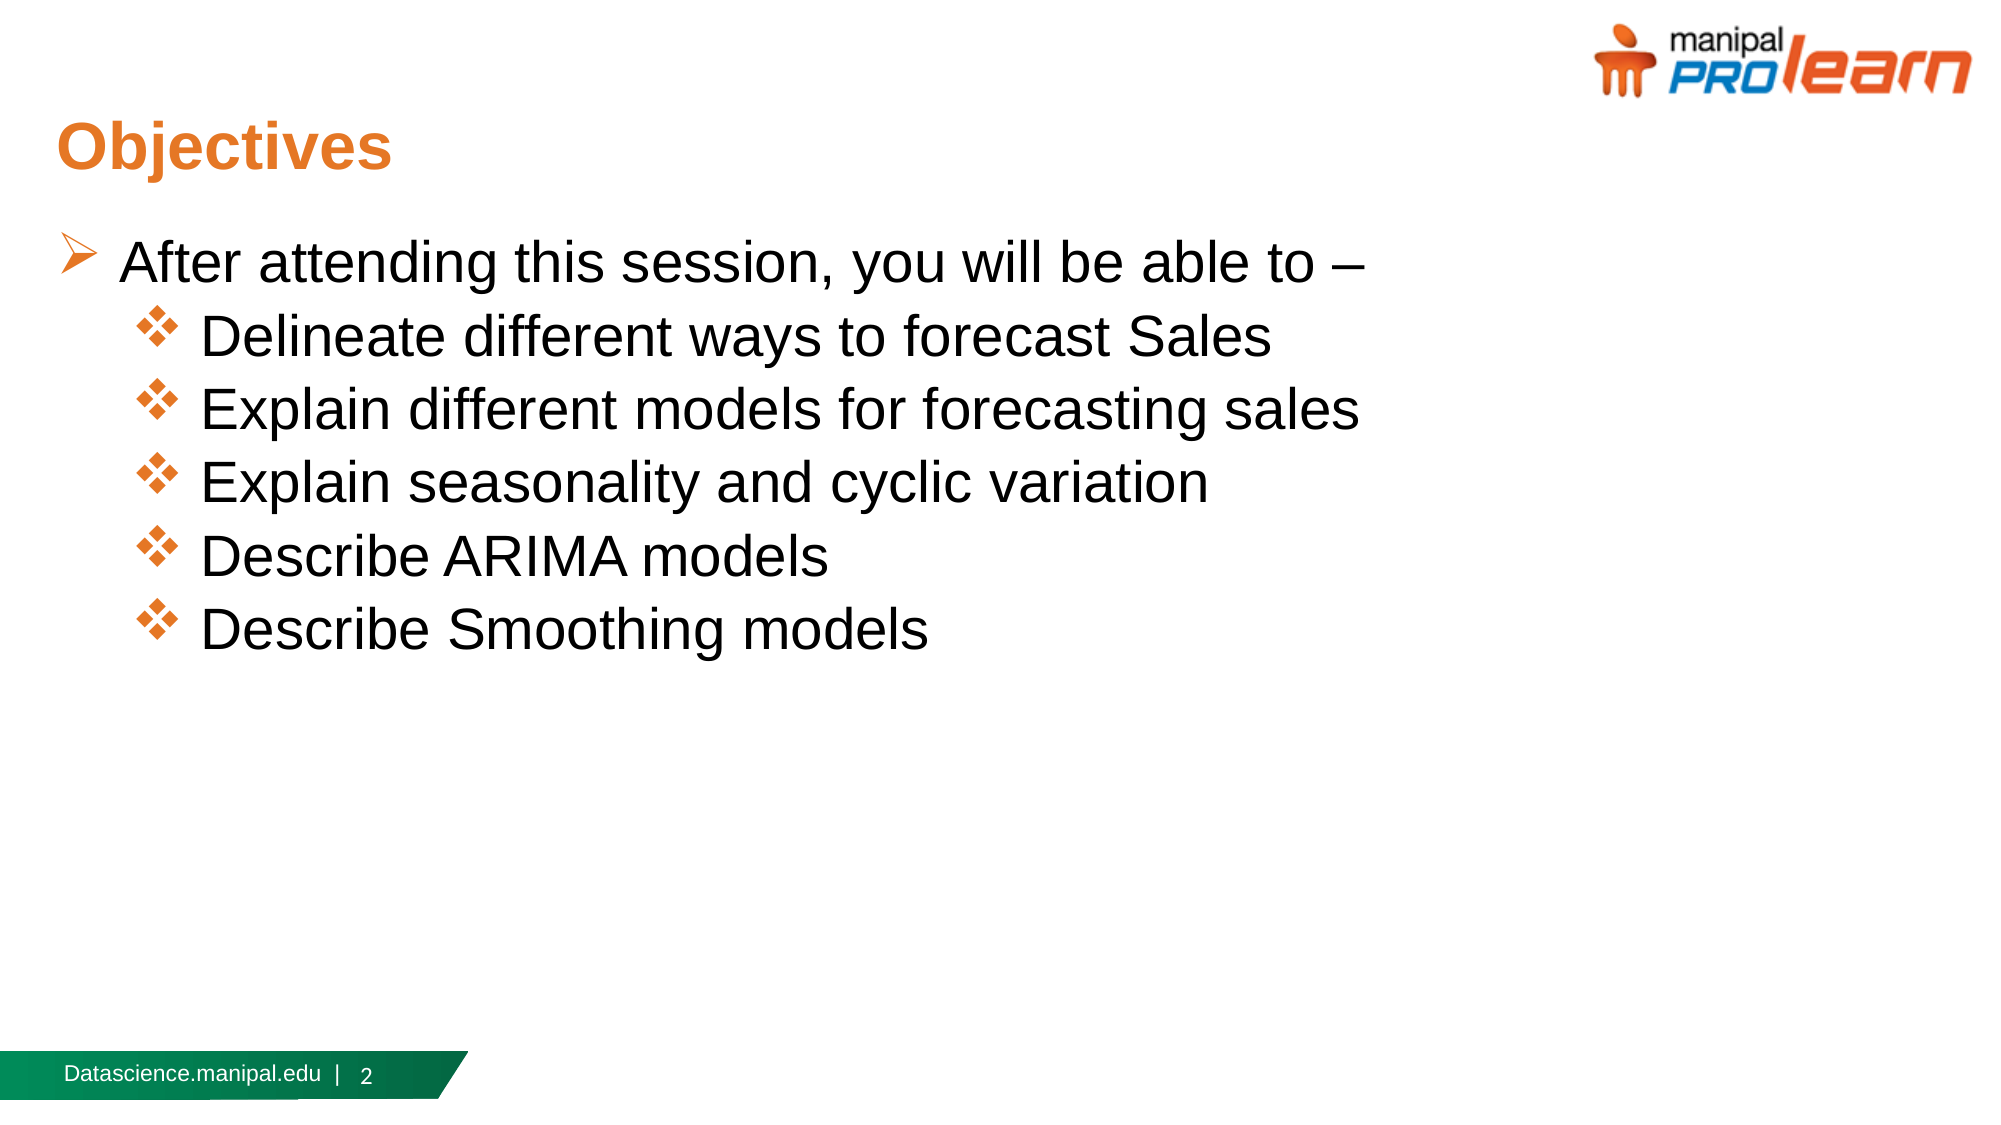

# Objectives
 After attending this session, you will be able to –
 Delineate different ways to forecast Sales
 Explain different models for forecasting sales
 Explain seasonality and cyclic variation
 Describe ARIMA models
 Describe Smoothing models

2